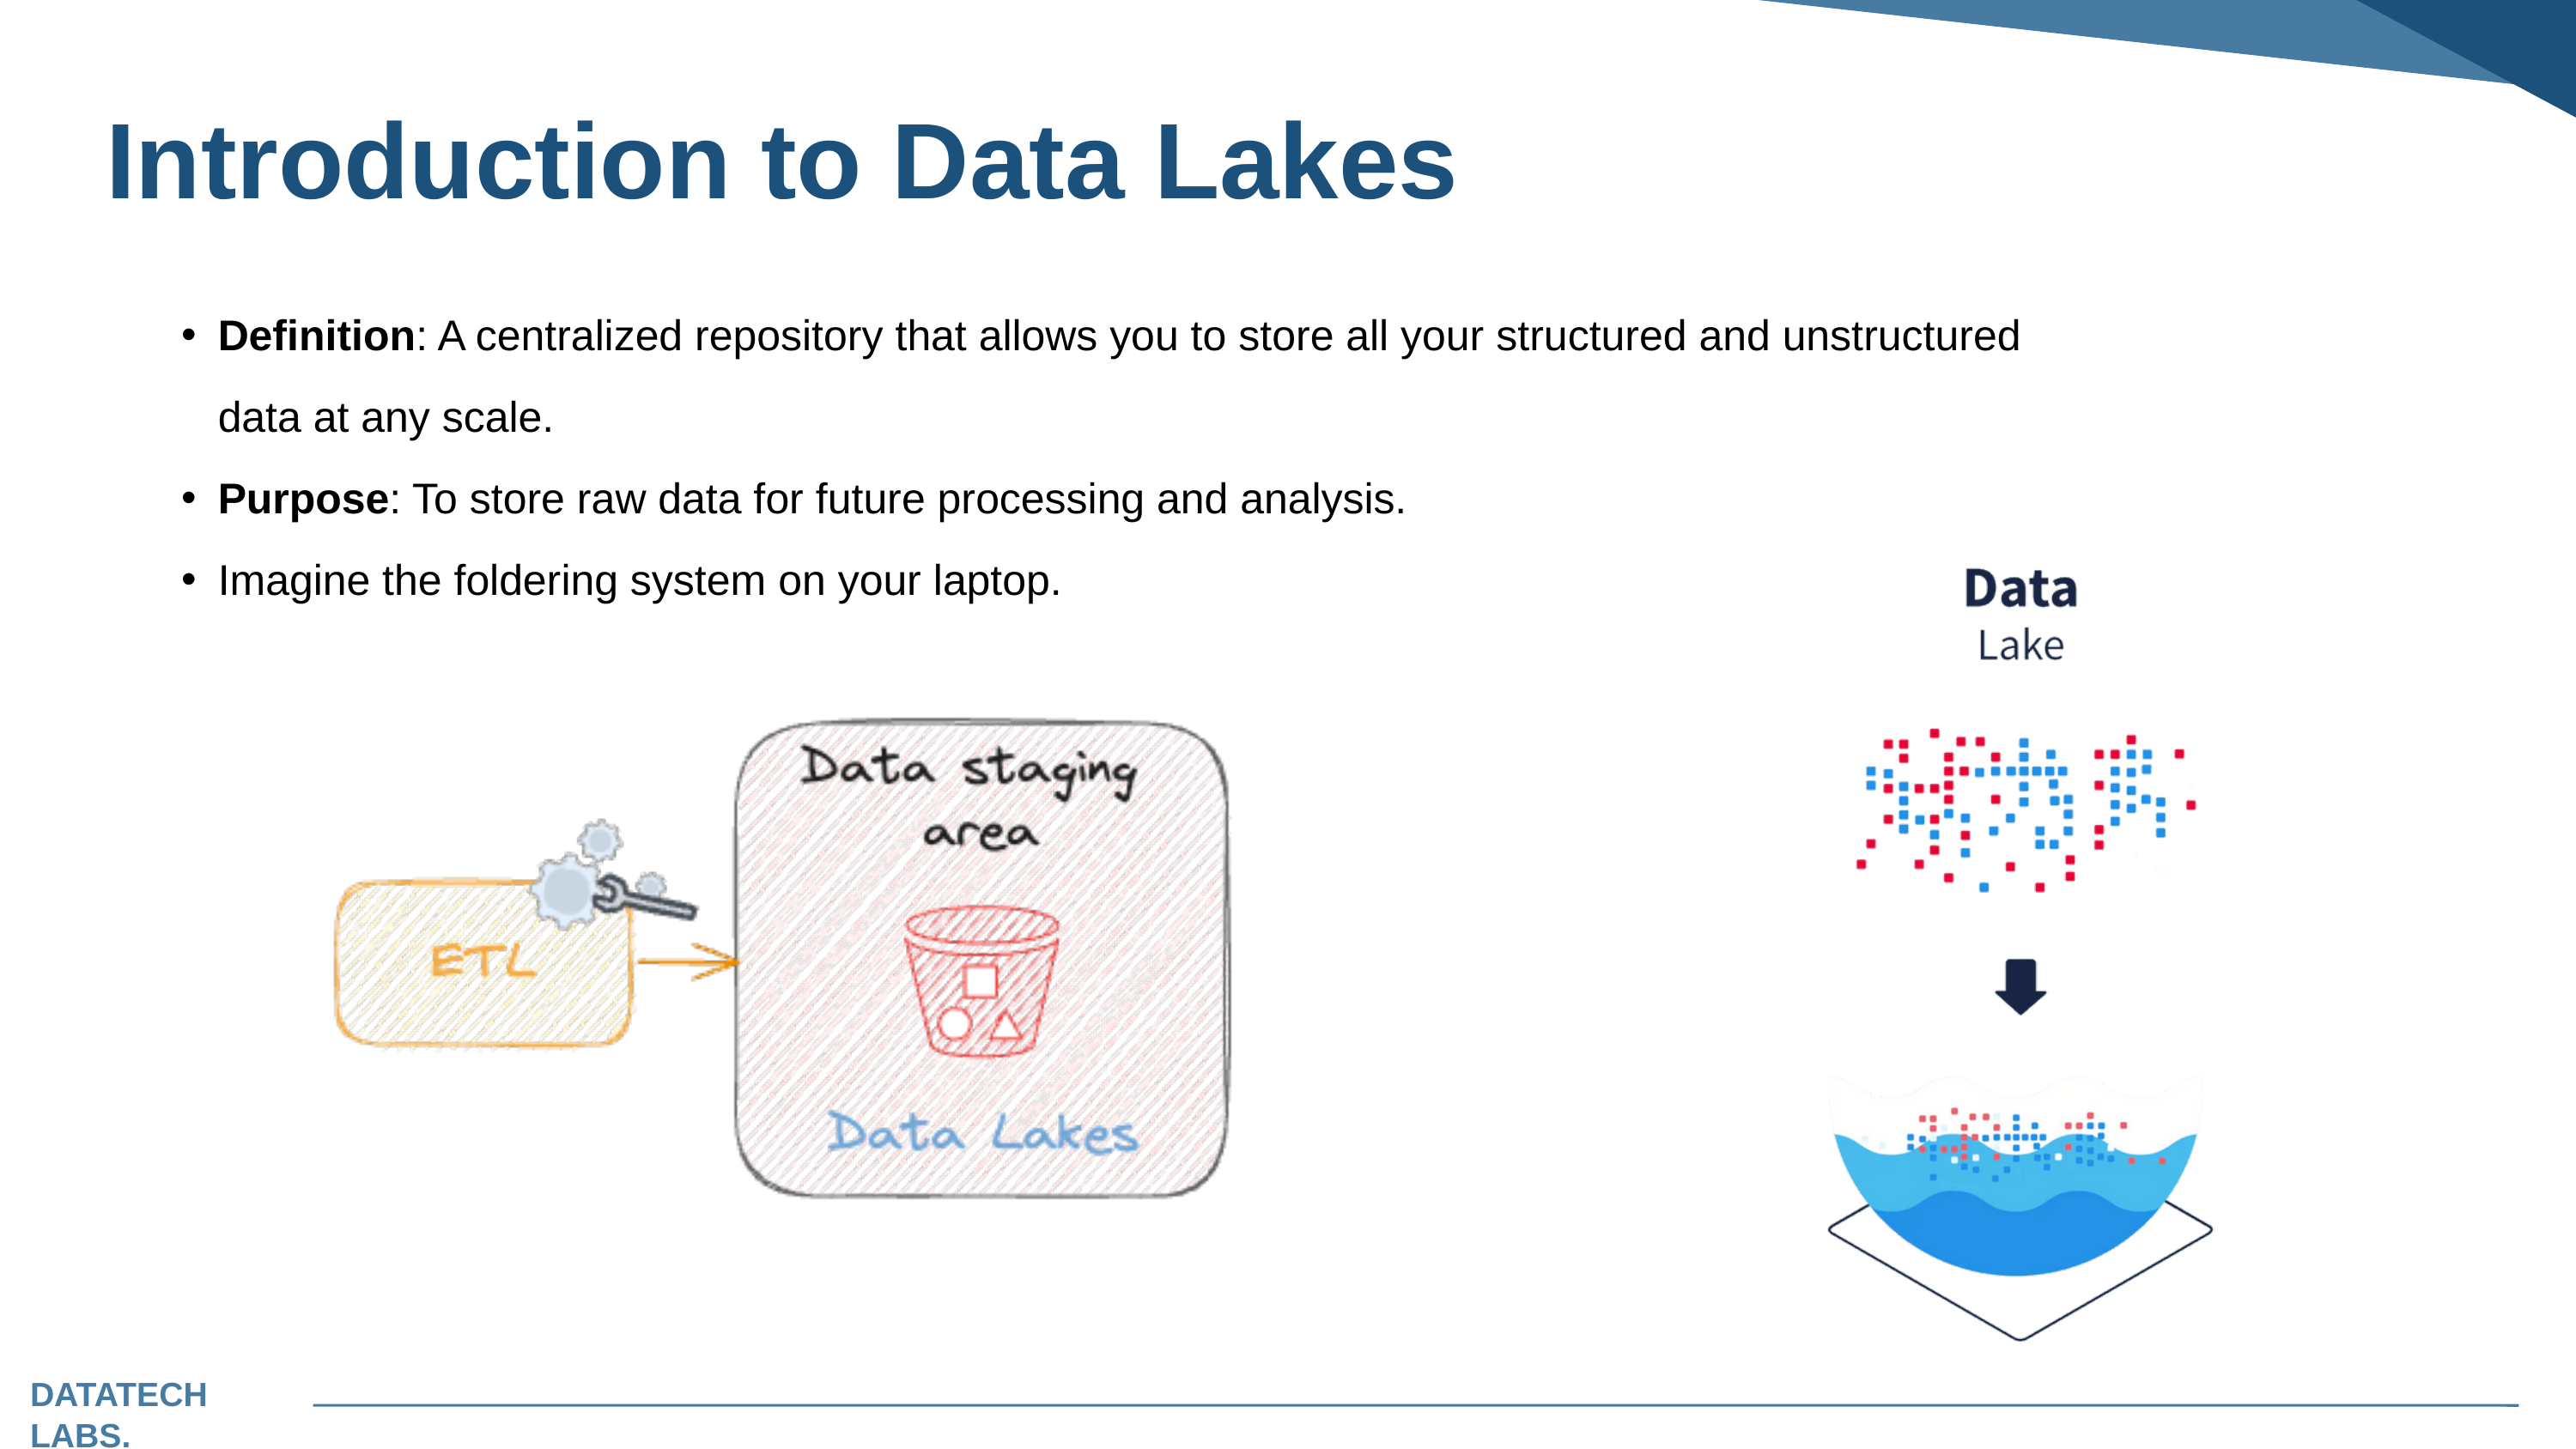

Introduction to Data Lakes
Definition: A centralized repository that allows you to store all your structured and unstructured data at any scale.
Purpose: To store raw data for future processing and analysis.
Imagine the foldering system on your laptop.

DATATECH LABS.